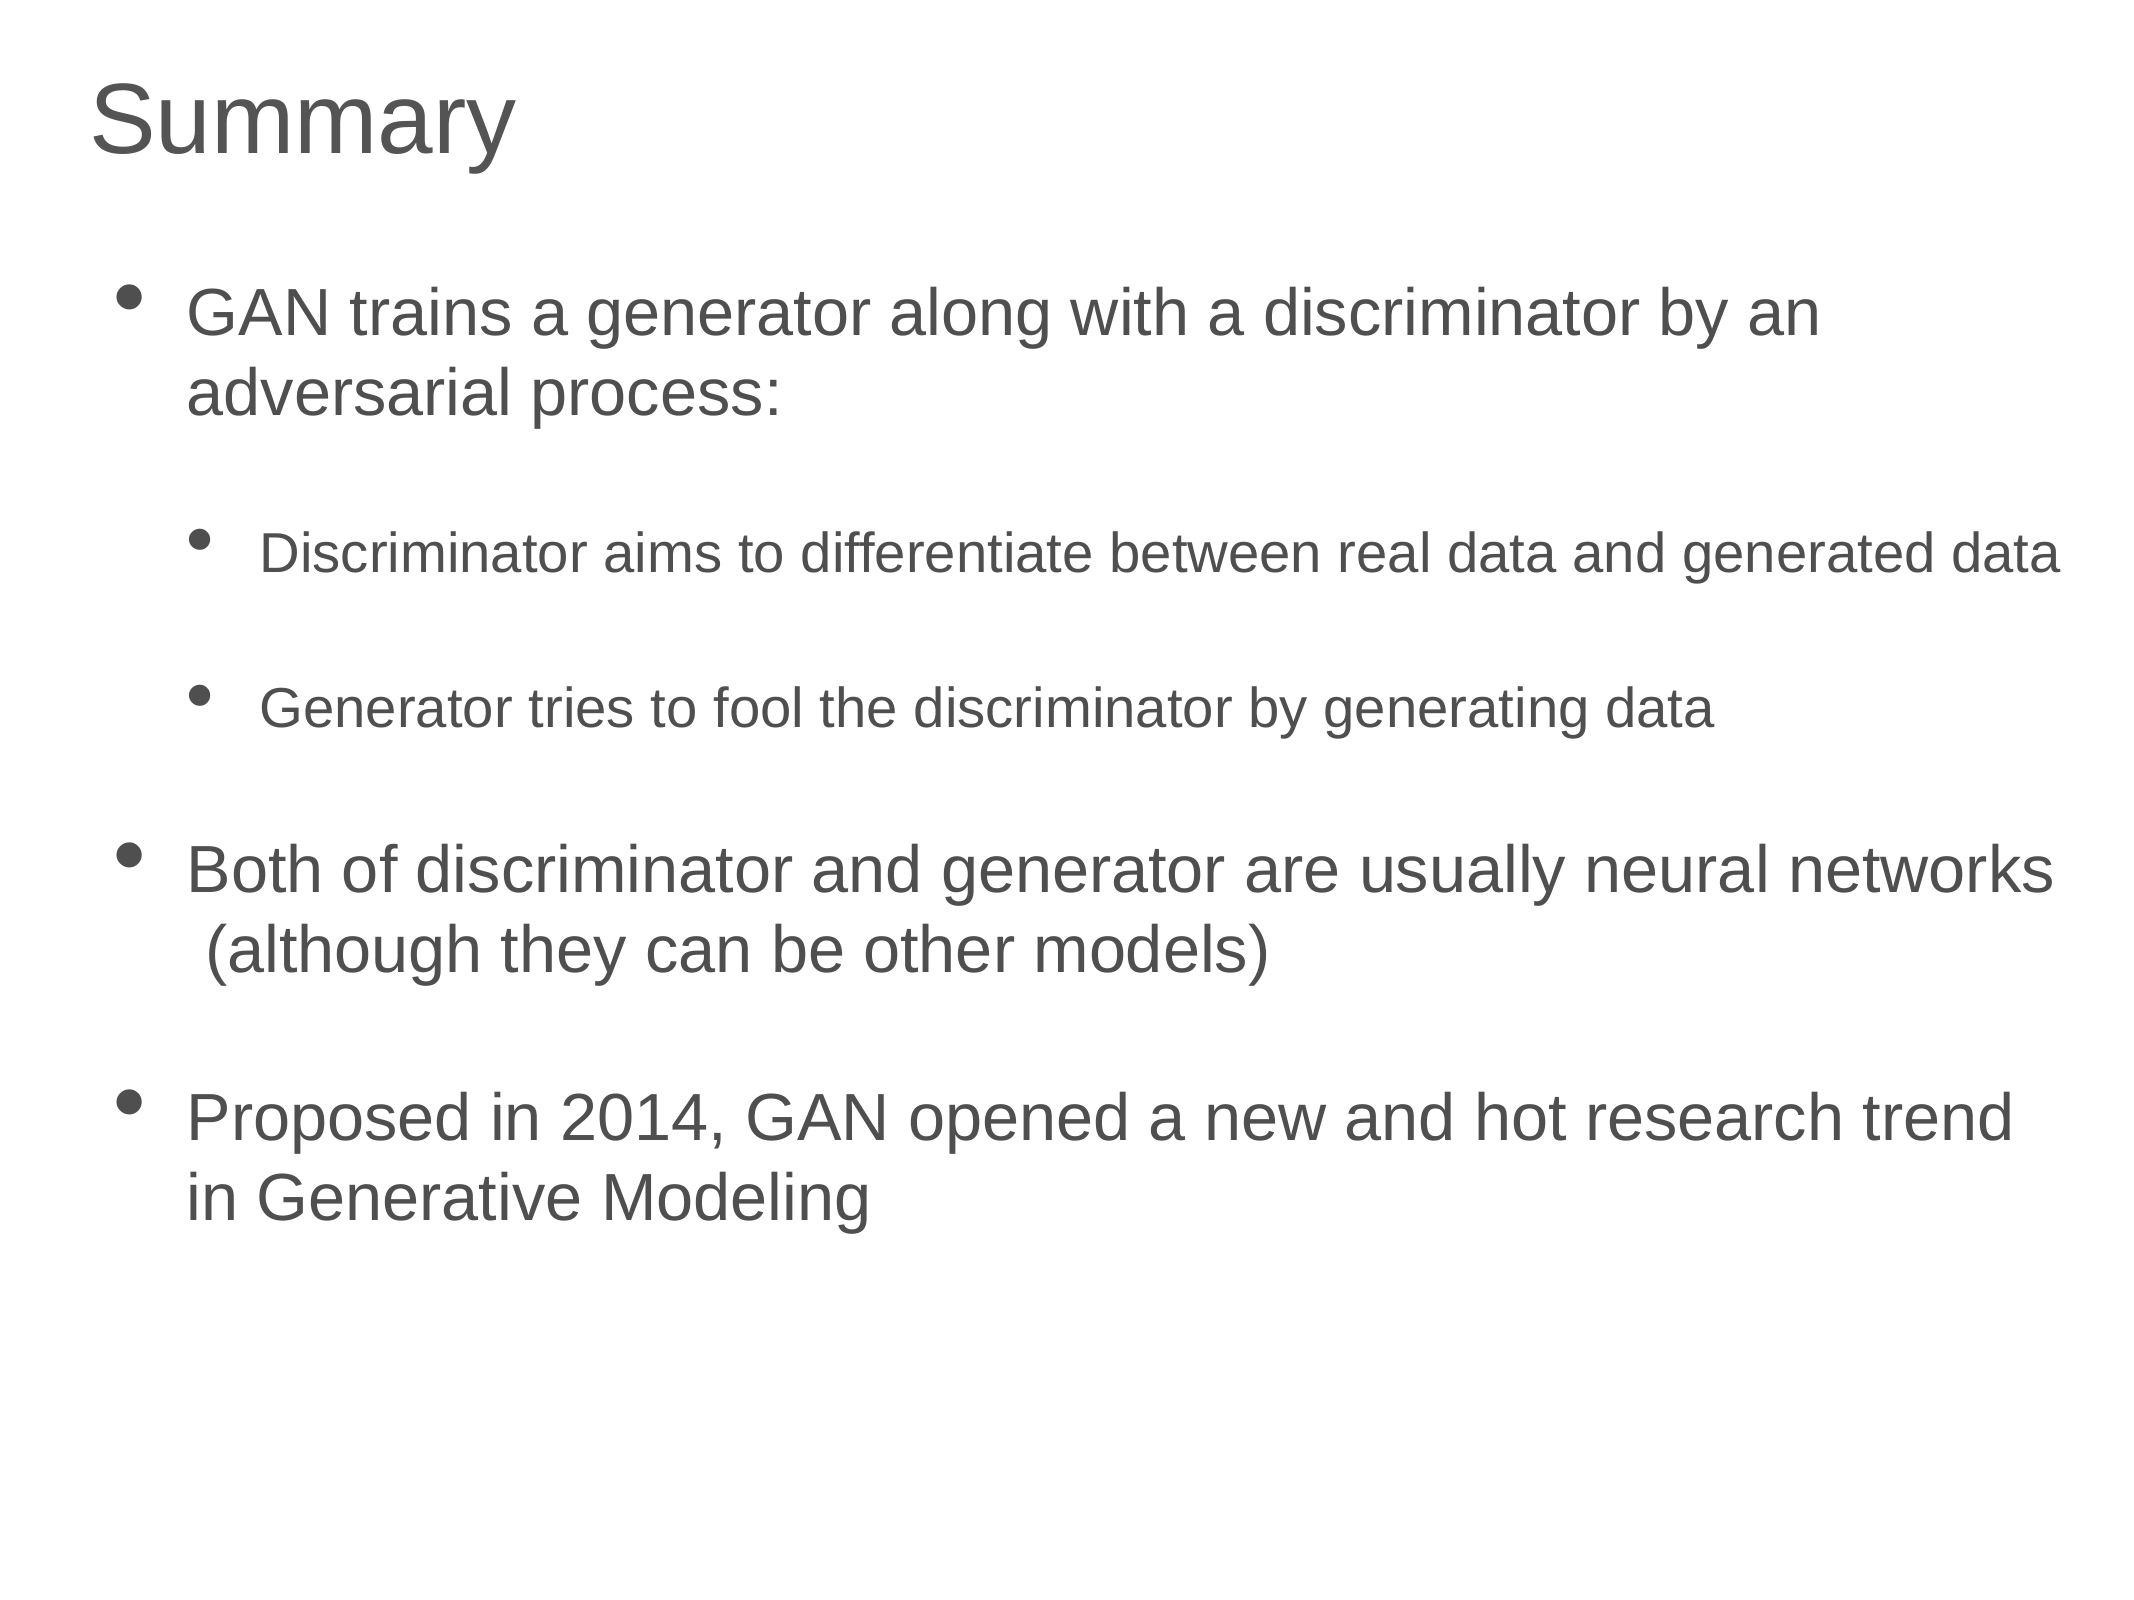

# Summary
GAN trains a generator along with a discriminator by an adversarial process:
Discriminator aims to differentiate between real data and generated data
Generator tries to fool the discriminator by generating data
Both of discriminator and generator are usually neural networks  (although they can be other models)
Proposed in 2014, GAN opened a new and hot research trend in Generative Modeling
33